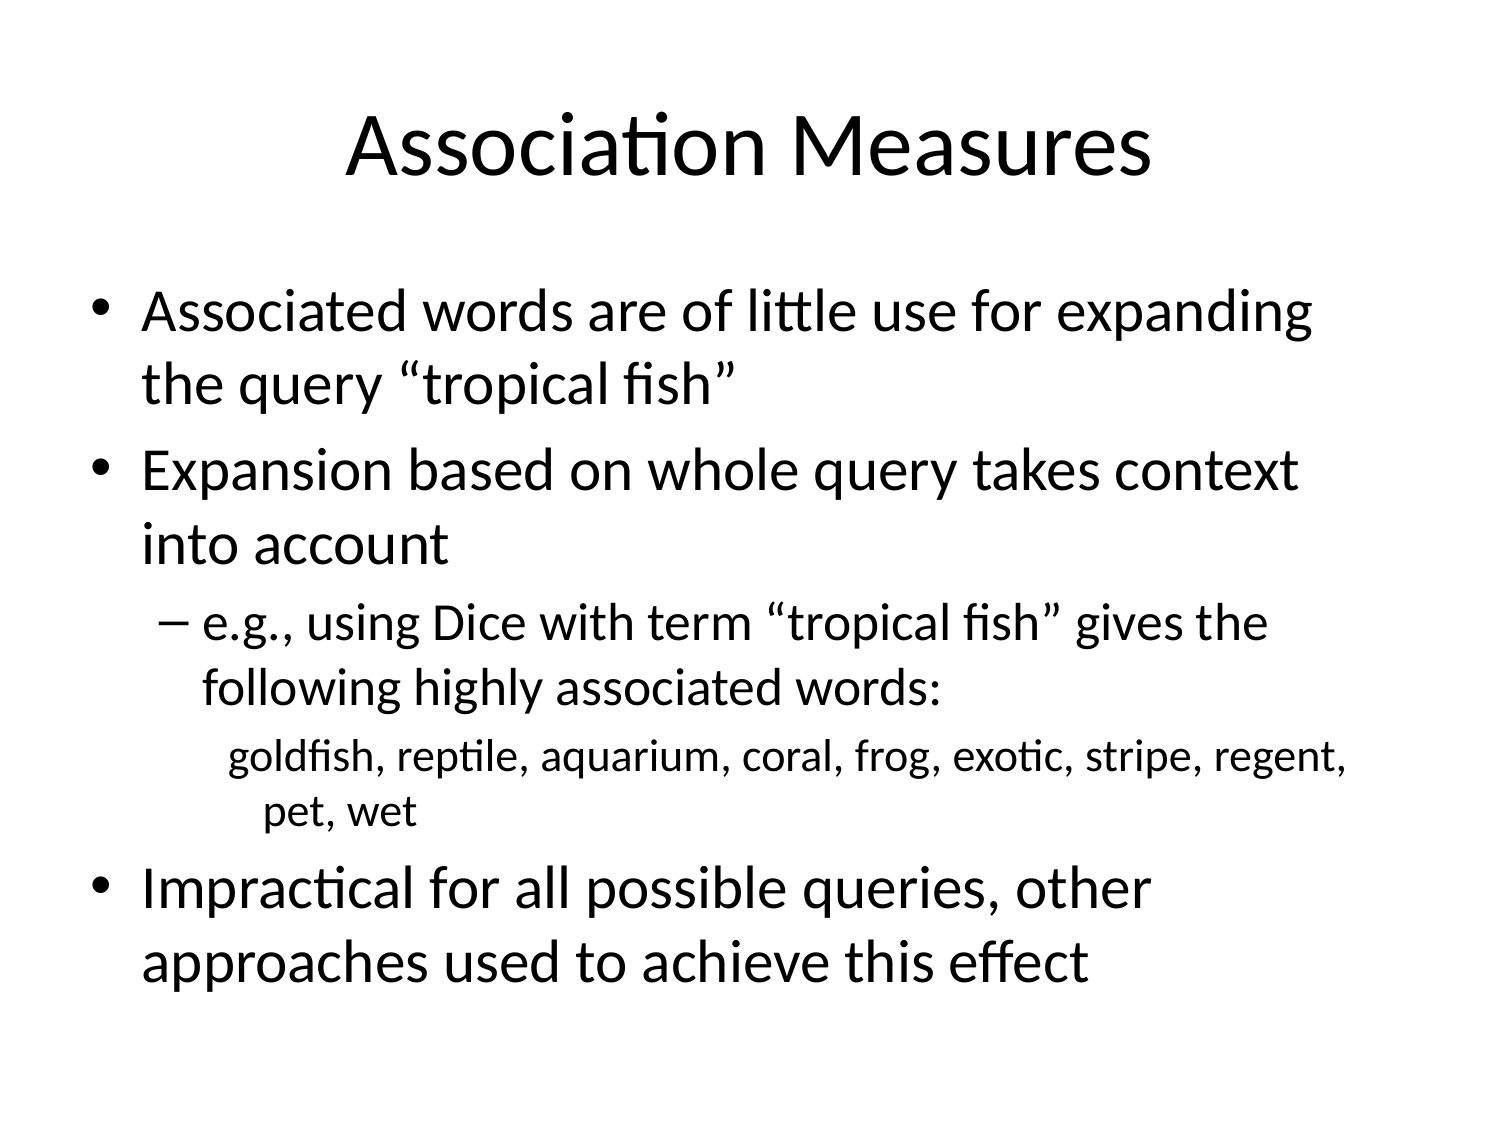

# Association Measures
Associated words are of little use for expanding the query “tropical fish”
Expansion based on whole query takes context into account
e.g., using Dice with term “tropical fish” gives the following highly associated words:
goldfish, reptile, aquarium, coral, frog, exotic, stripe, regent, pet, wet
Impractical for all possible queries, other approaches used to achieve this effect